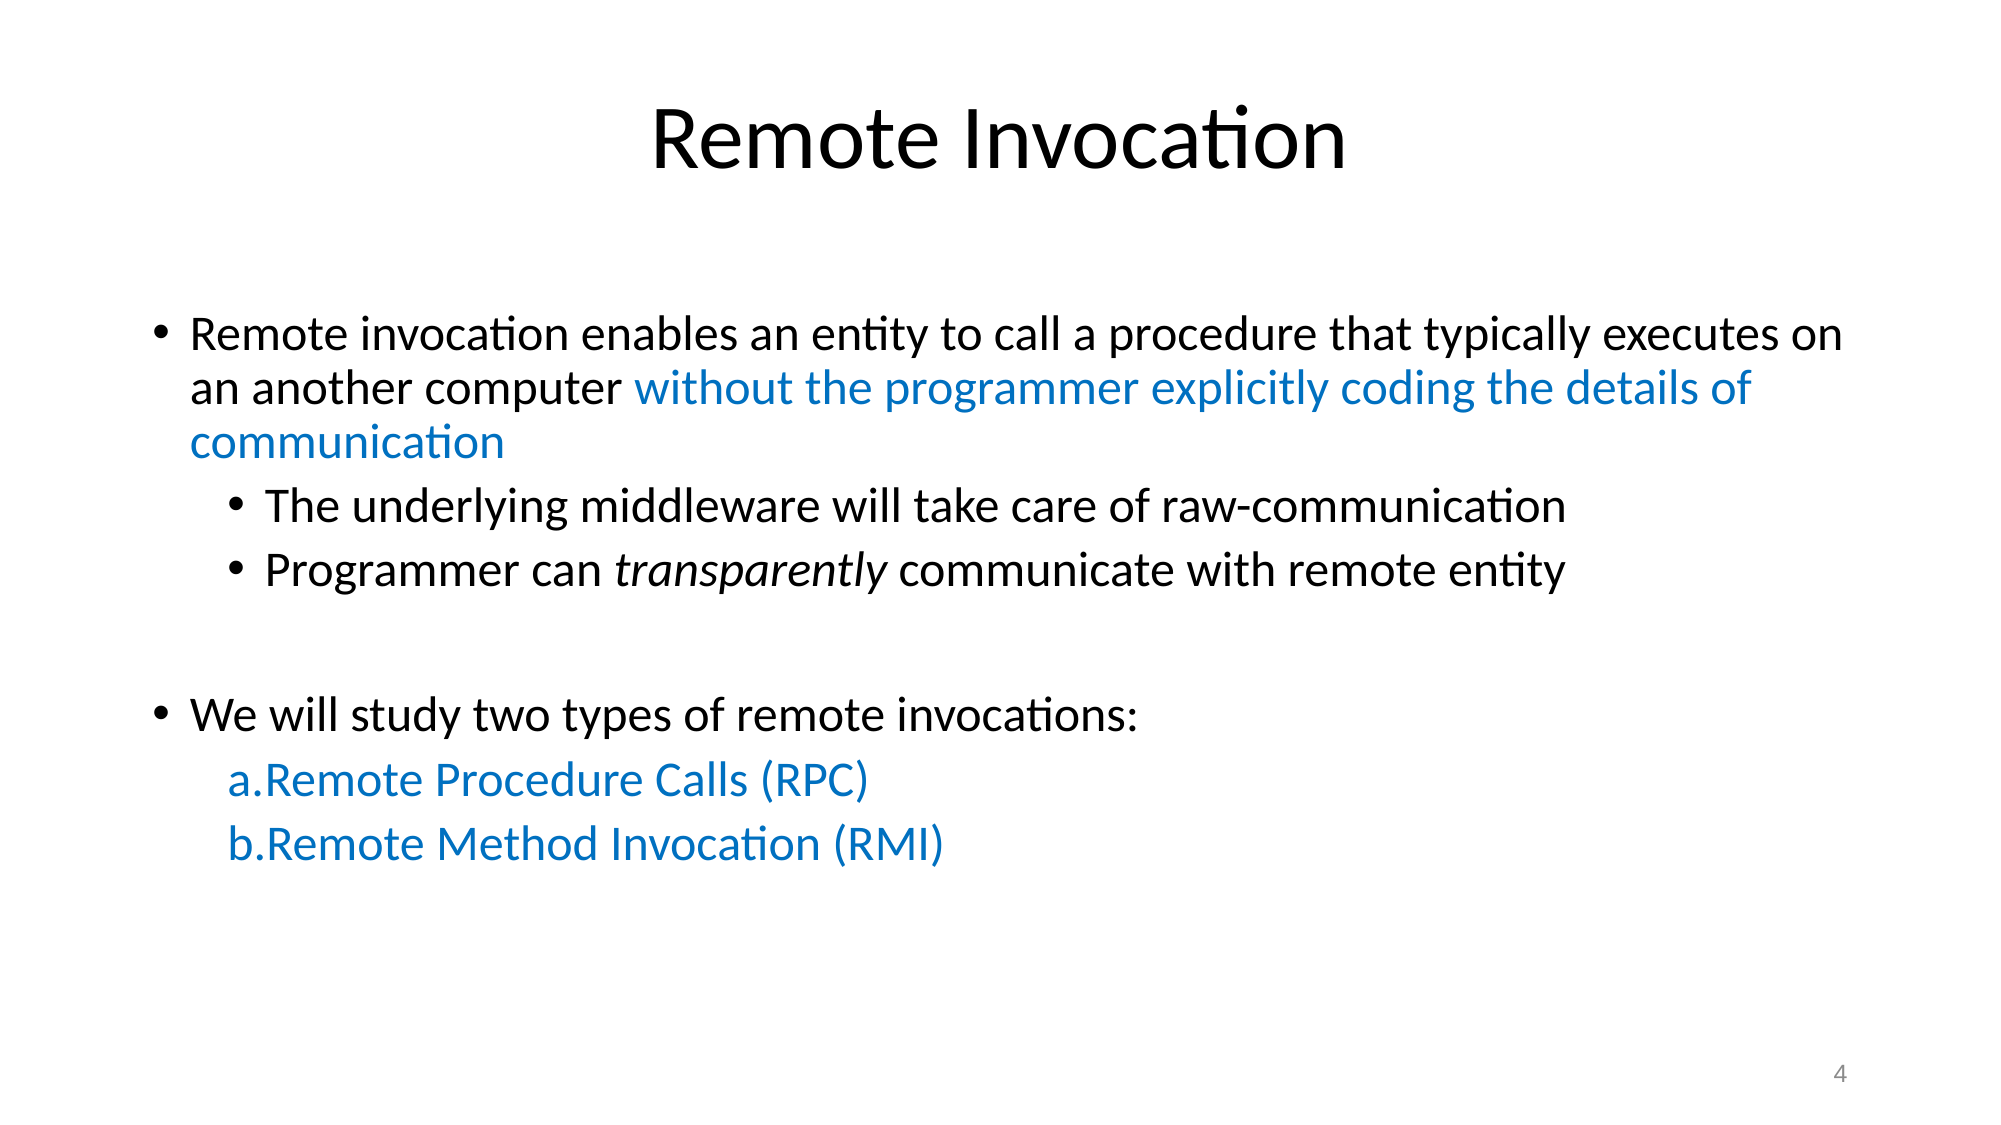

# Remote Invocation
Remote invocation enables an entity to call a procedure that typically executes on an another computer without the programmer explicitly coding the details of communication
The underlying middleware will take care of raw-communication
Programmer can transparently communicate with remote entity

We will study two types of remote invocations:
Remote Procedure Calls (RPC)
Remote Method Invocation (RMI)
4